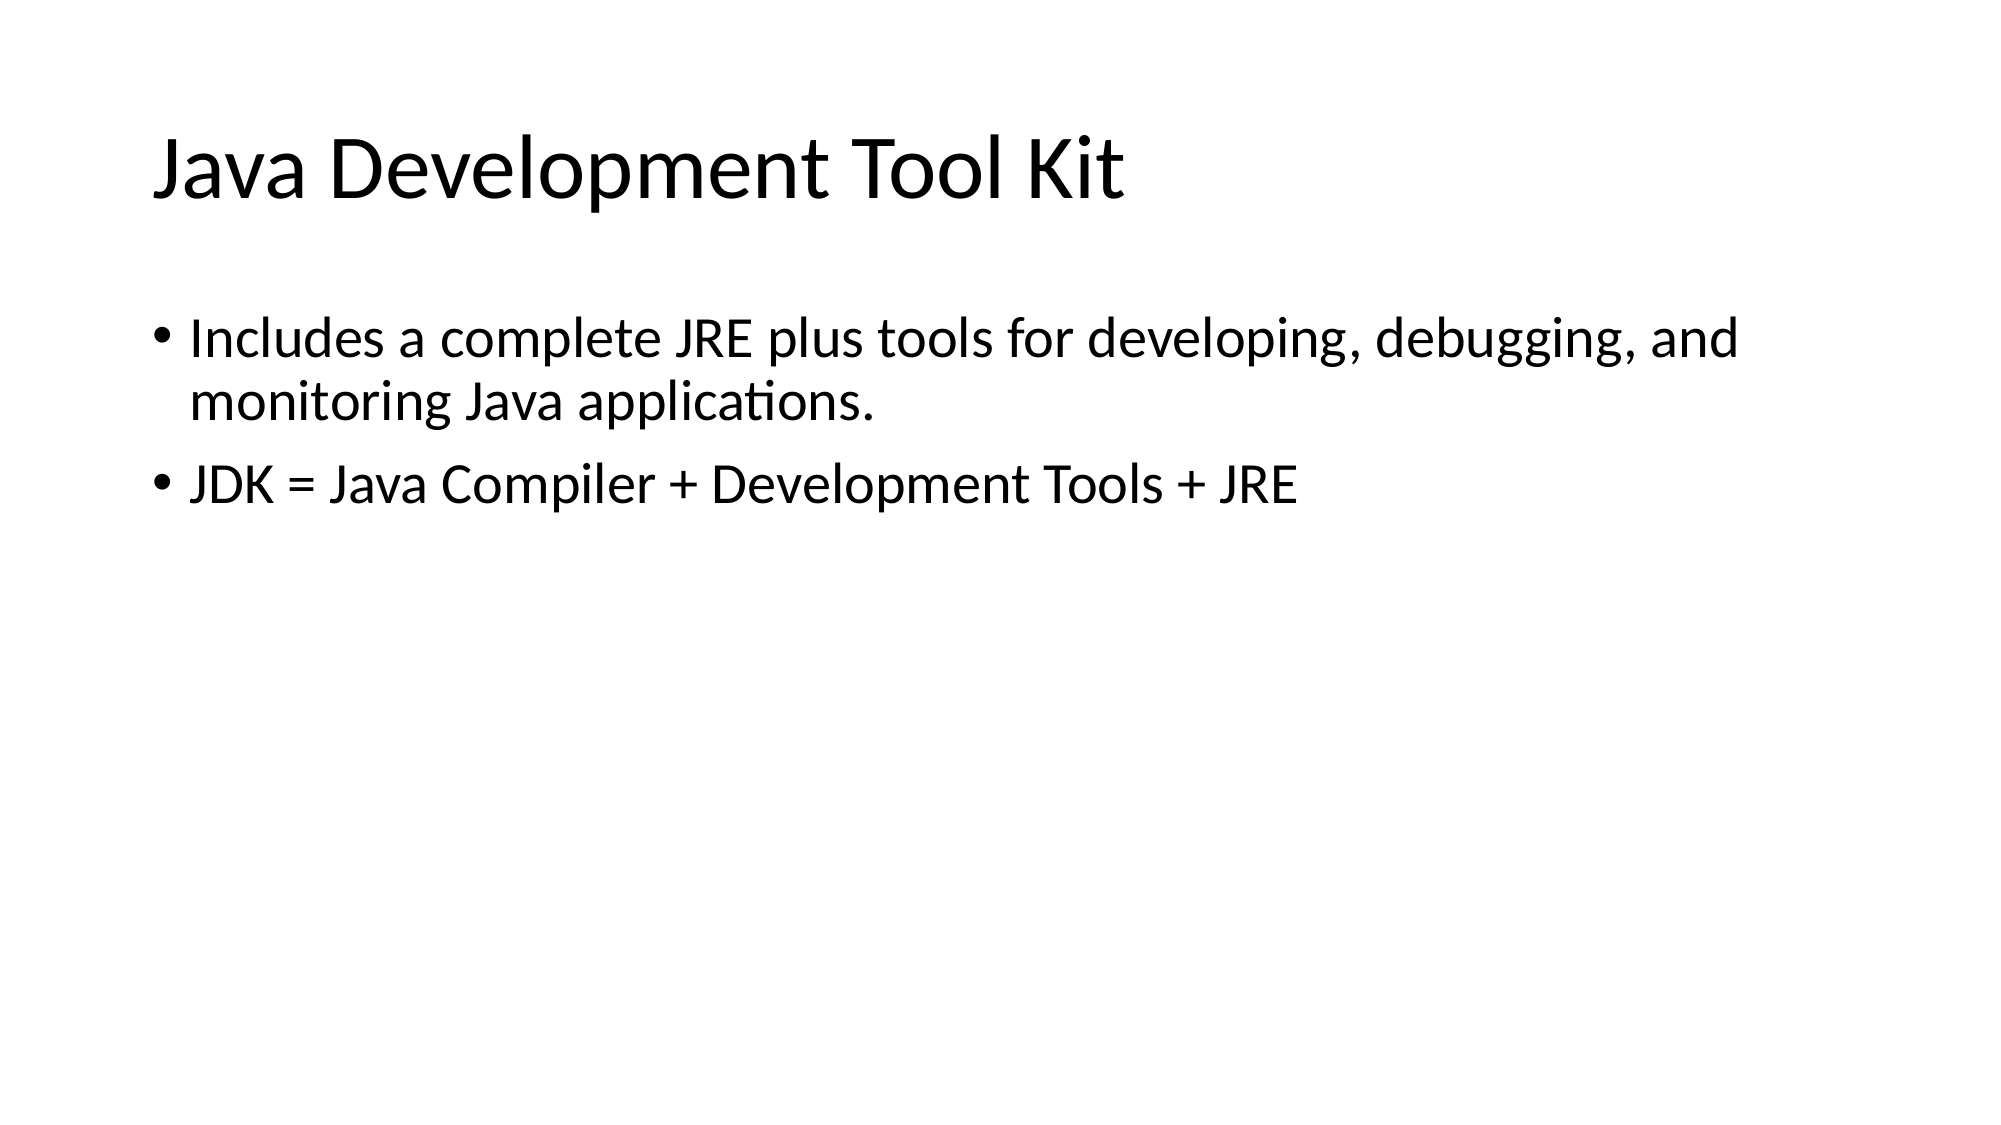

# Java Development Tool Kit
Includes a complete JRE plus tools for developing, debugging, and monitoring Java applications.
JDK = Java Compiler + Development Tools + JRE